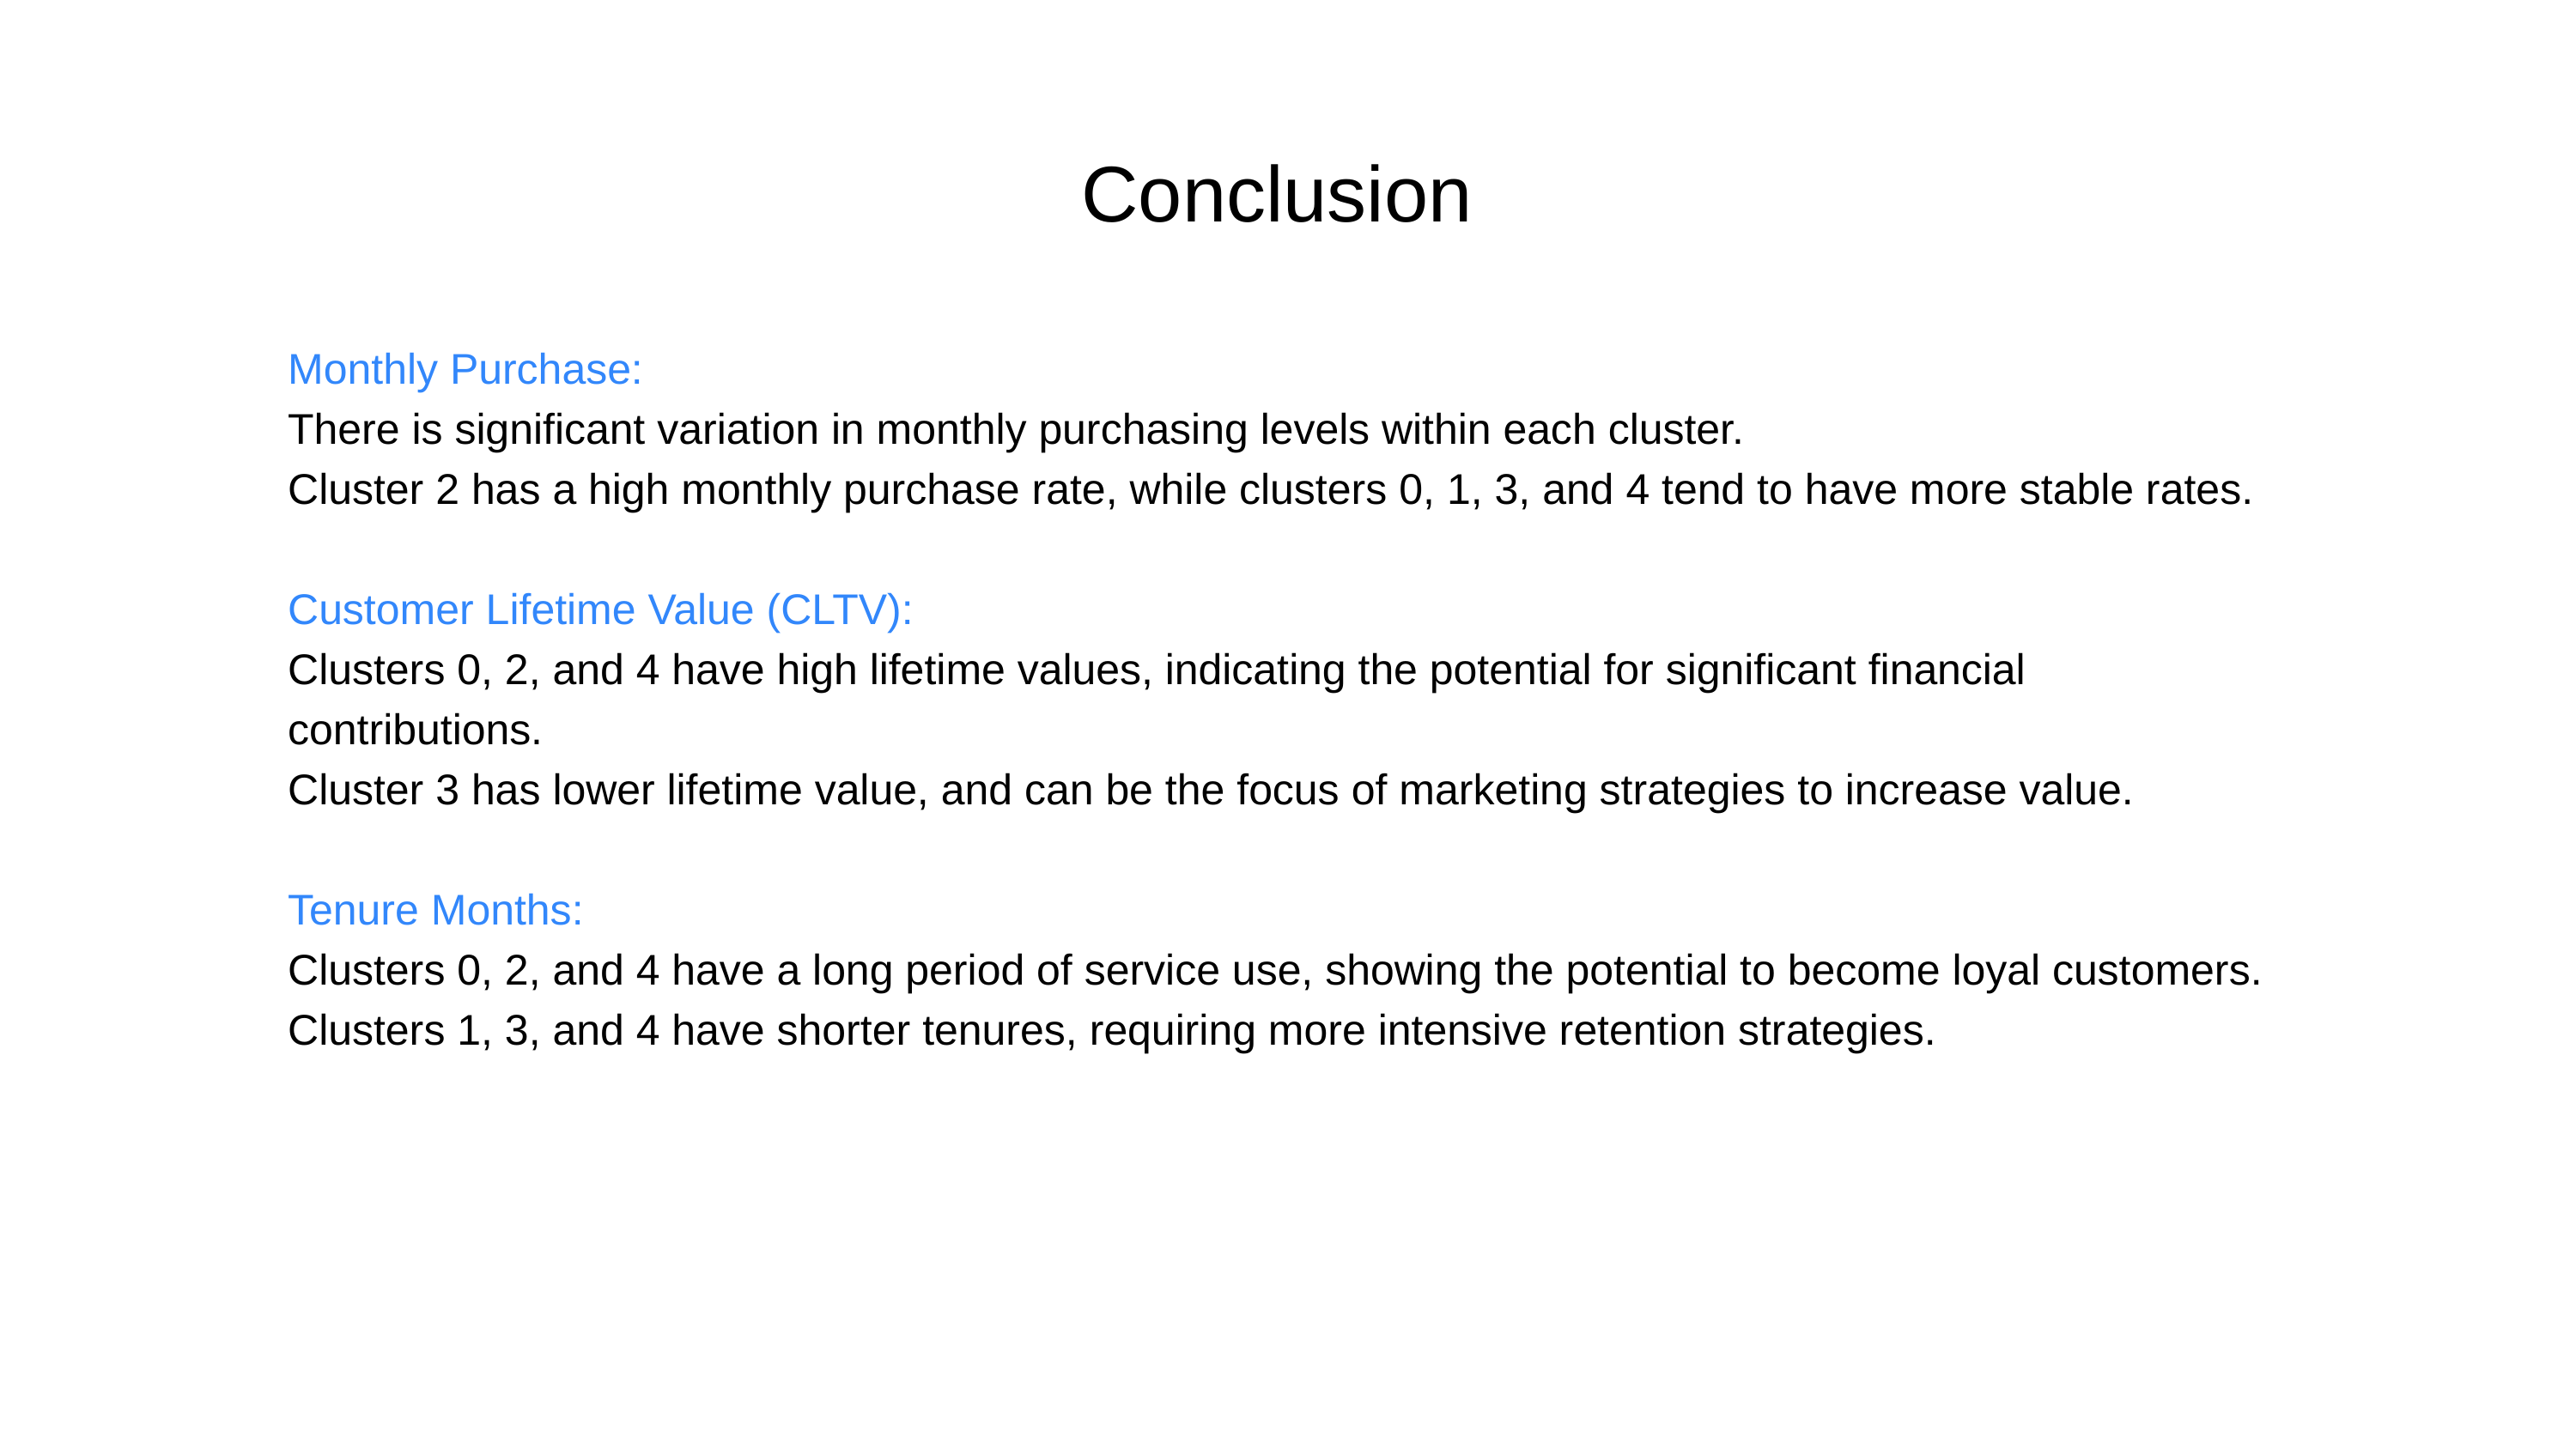

Conclusion
Monthly Purchase:
There is significant variation in monthly purchasing levels within each cluster.
Cluster 2 has a high monthly purchase rate, while clusters 0, 1, 3, and 4 tend to have more stable rates.

Customer Lifetime Value (CLTV):
Clusters 0, 2, and 4 have high lifetime values, indicating the potential for significant financial contributions.
Cluster 3 has lower lifetime value, and can be the focus of marketing strategies to increase value.

Tenure Months:
Clusters 0, 2, and 4 have a long period of service use, showing the potential to become loyal customers.
Clusters 1, 3, and 4 have shorter tenures, requiring more intensive retention strategies.